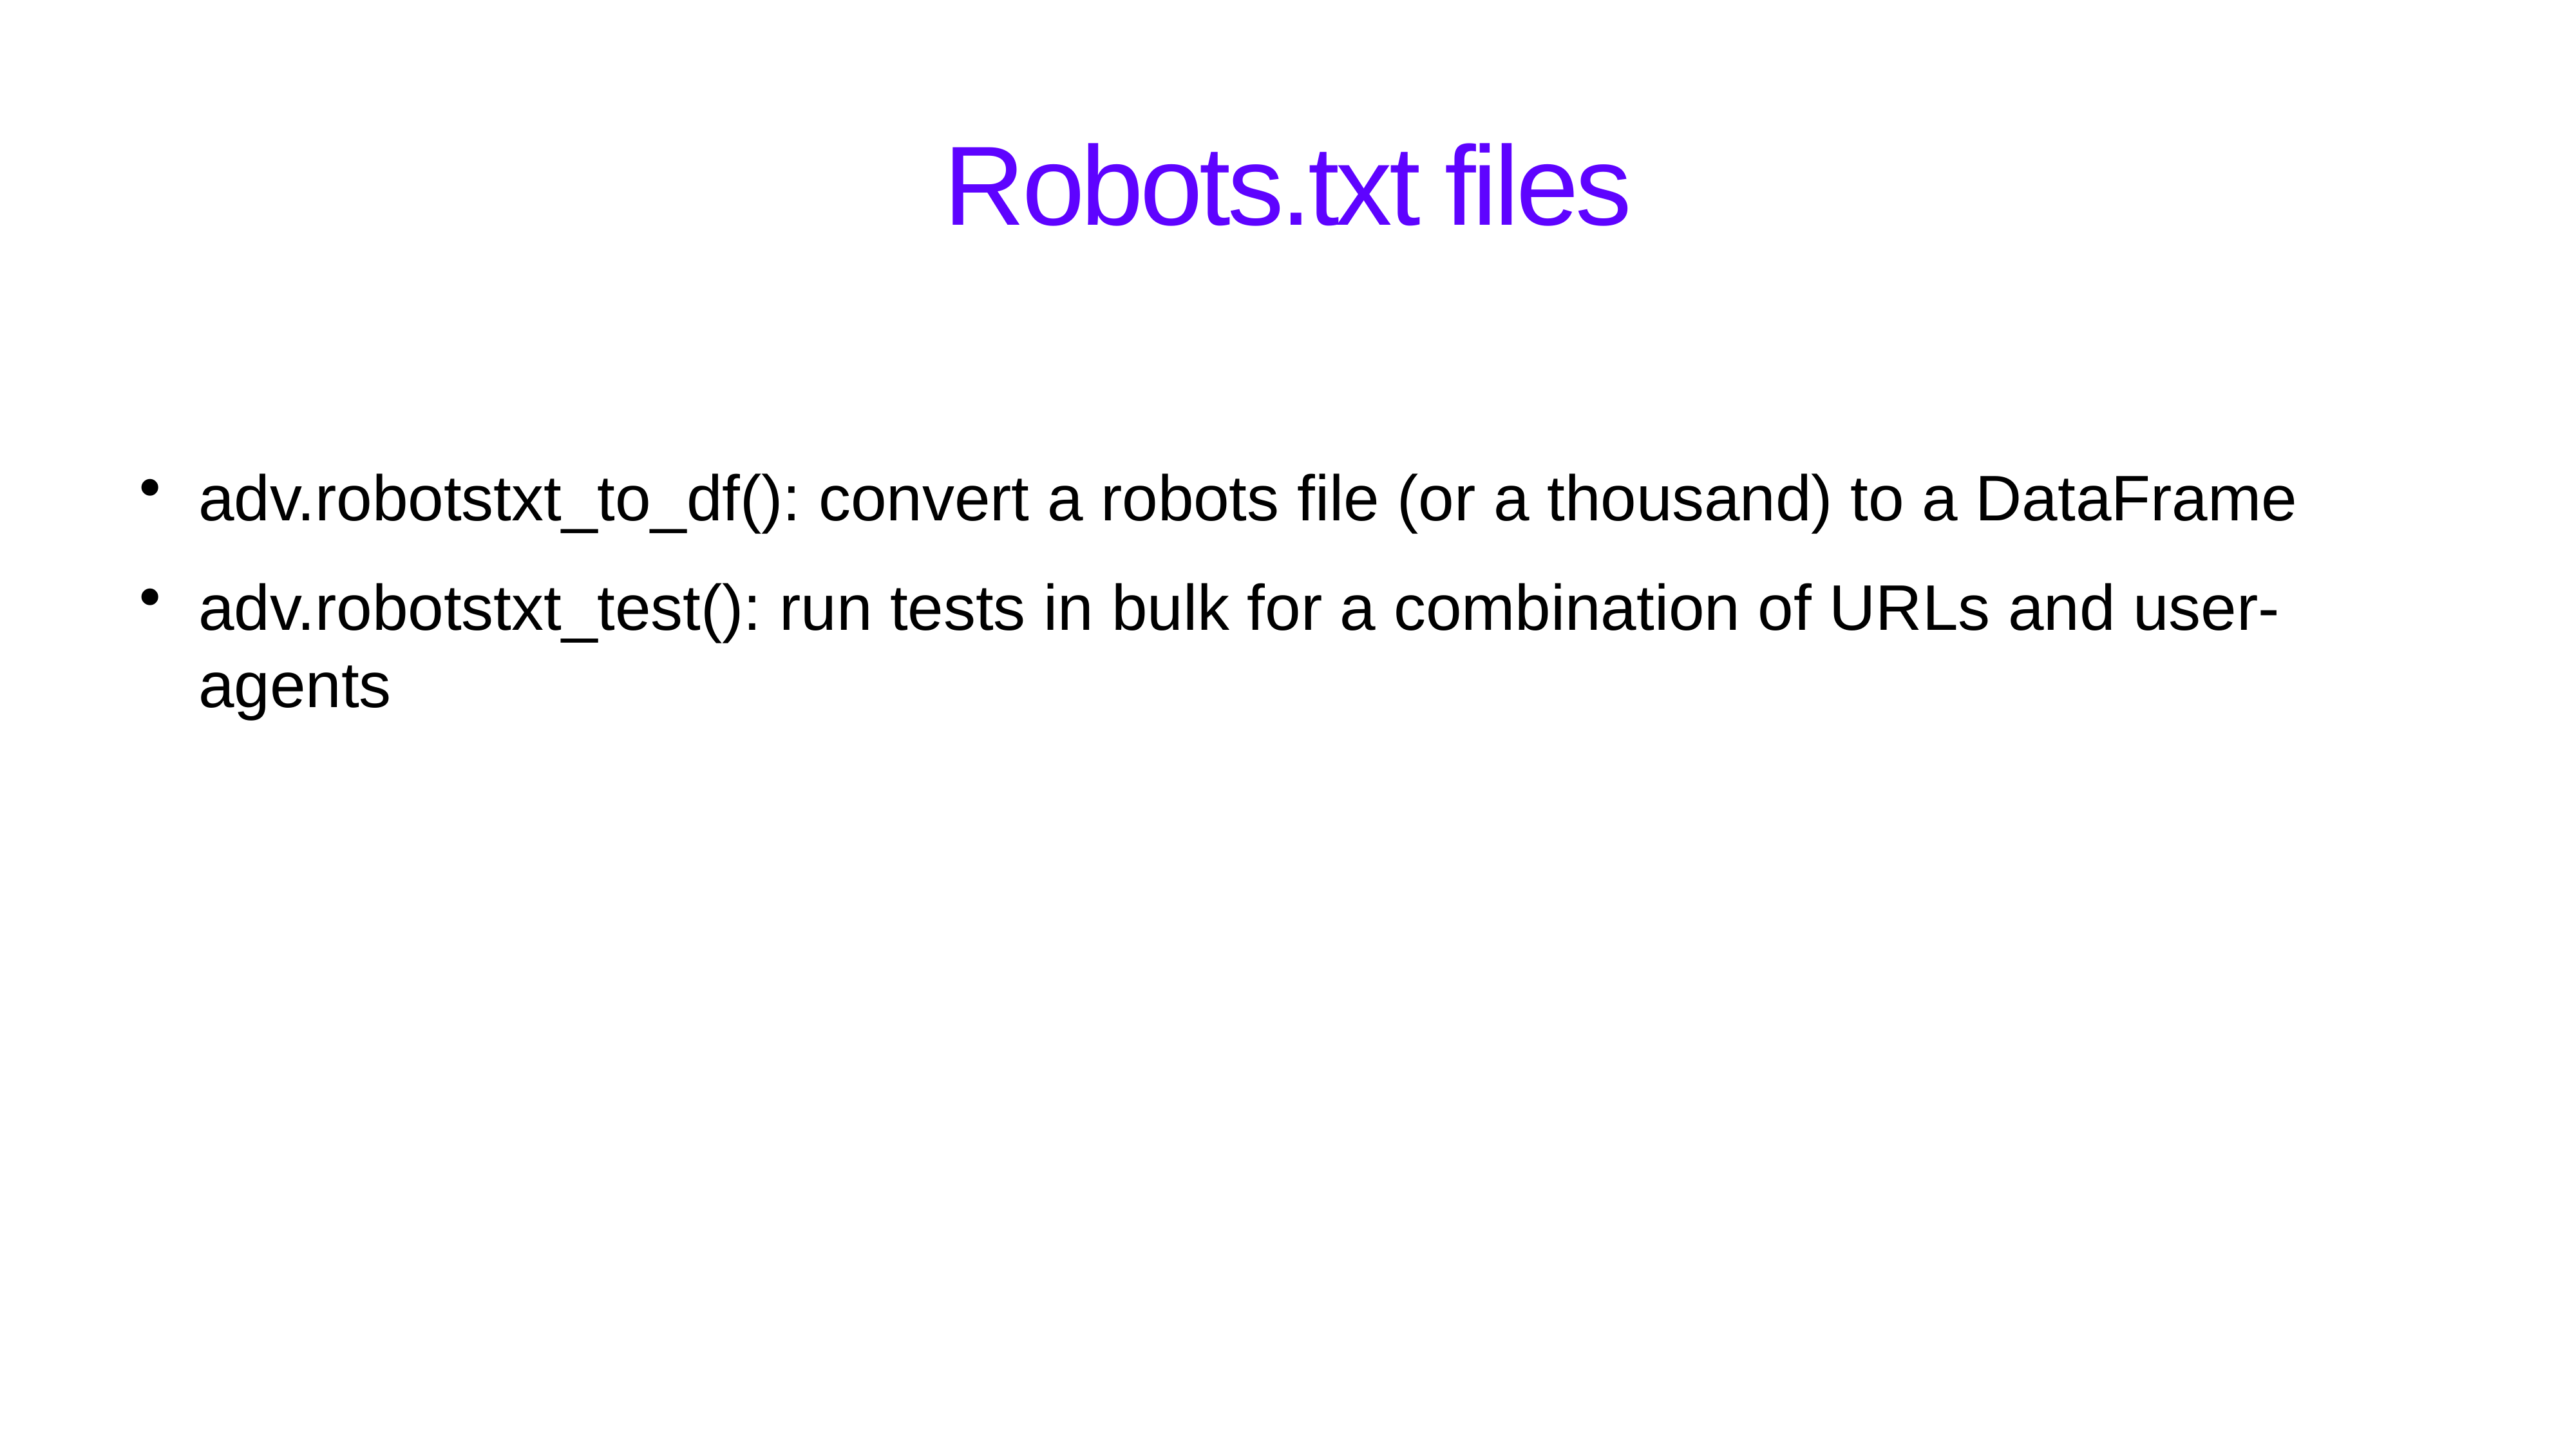

# Robots.txt files

adv.robotstxt_to_df(): convert a robots file (or a thousand) to a DataFrame
adv.robotstxt_test(): run tests in bulk for a combination of URLs and user-agents